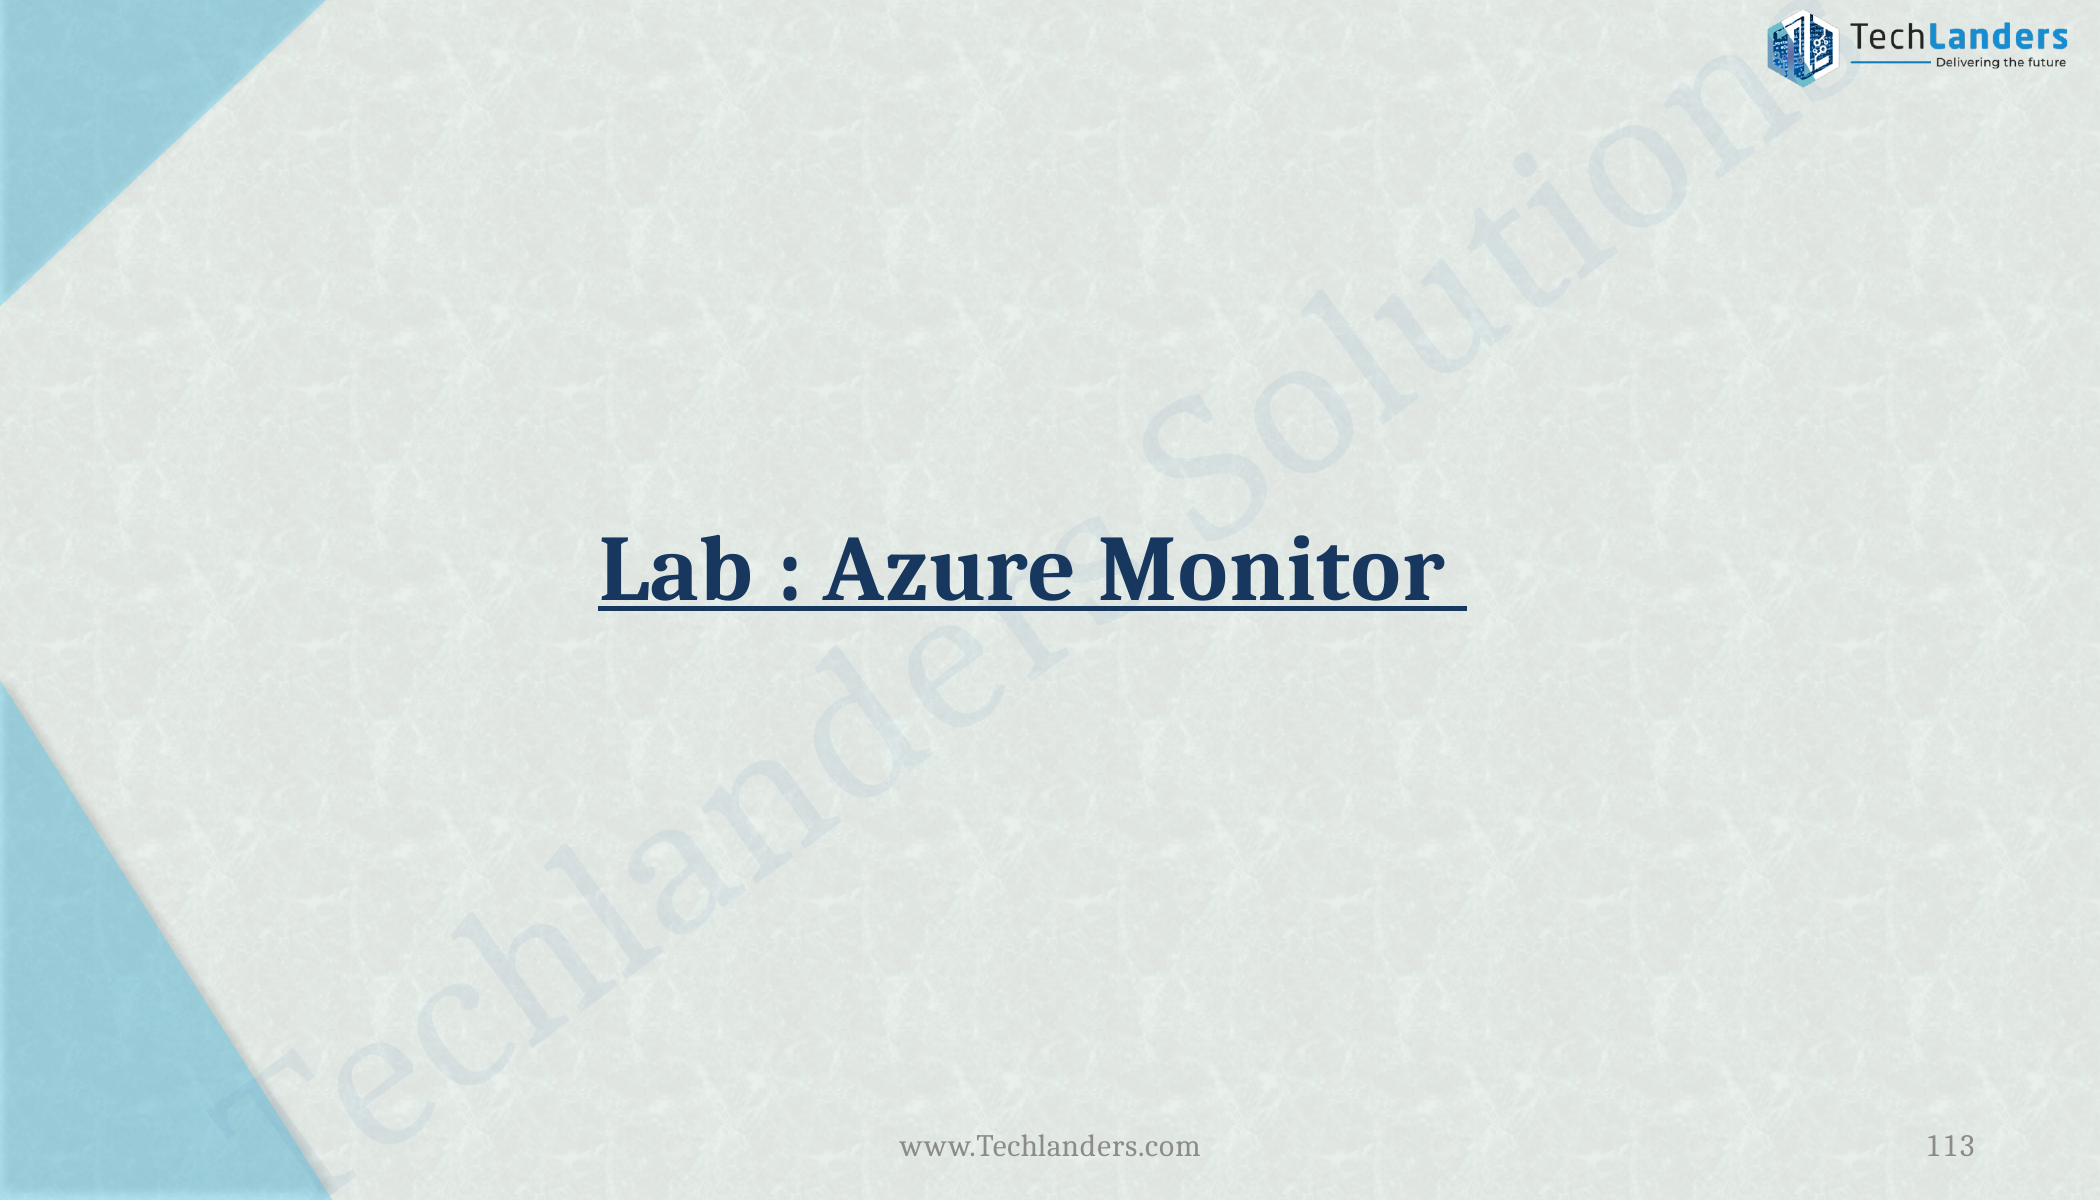

# Lab : Azure Monitor
www.Techlanders.com
113